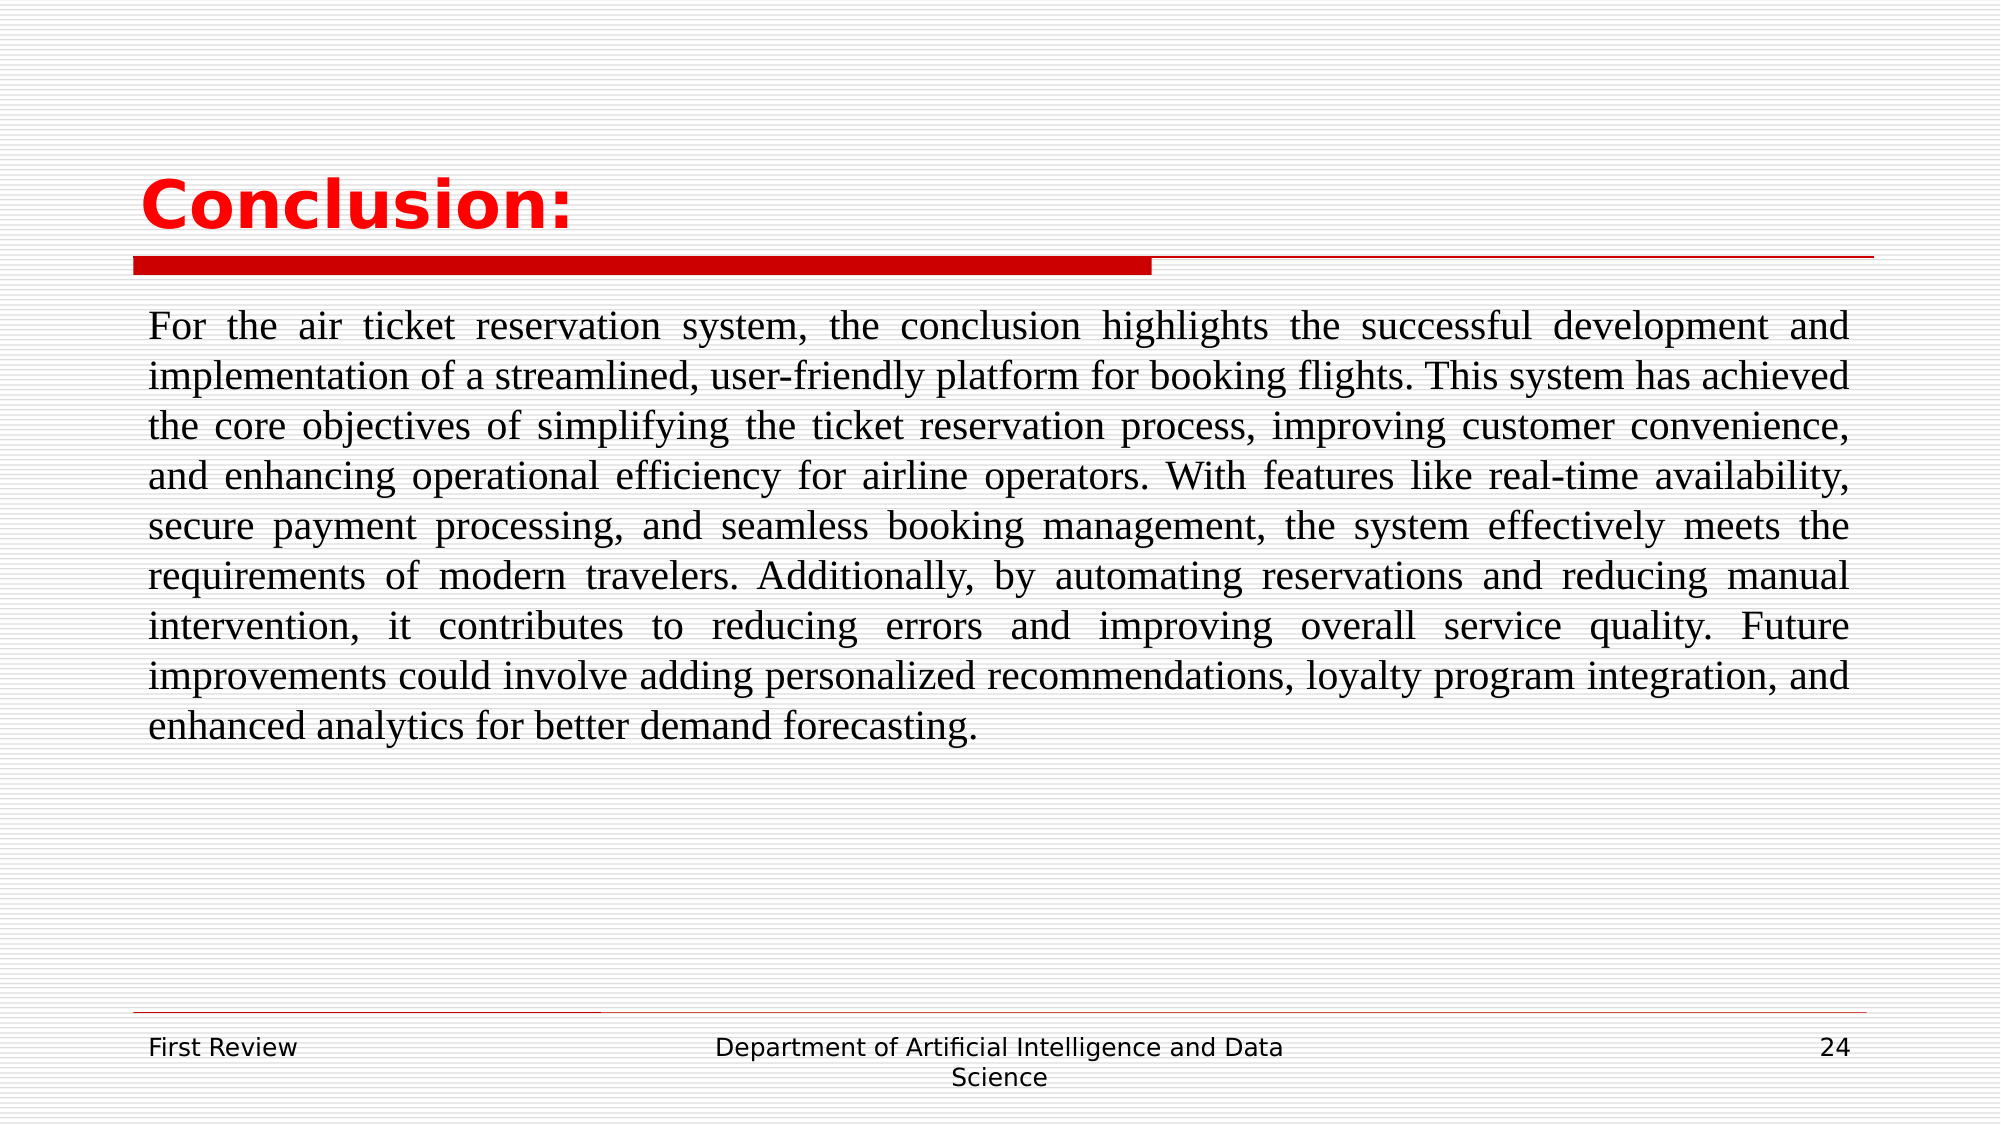

# Conclusion:
For the air ticket reservation system, the conclusion highlights the successful development and implementation of a streamlined, user-friendly platform for booking flights. This system has achieved the core objectives of simplifying the ticket reservation process, improving customer convenience, and enhancing operational efficiency for airline operators. With features like real-time availability, secure payment processing, and seamless booking management, the system effectively meets the requirements of modern travelers. Additionally, by automating reservations and reducing manual intervention, it contributes to reducing errors and improving overall service quality. Future improvements could involve adding personalized recommendations, loyalty program integration, and enhanced analytics for better demand forecasting.
First Review
Department of Artificial Intelligence and Data Science
24